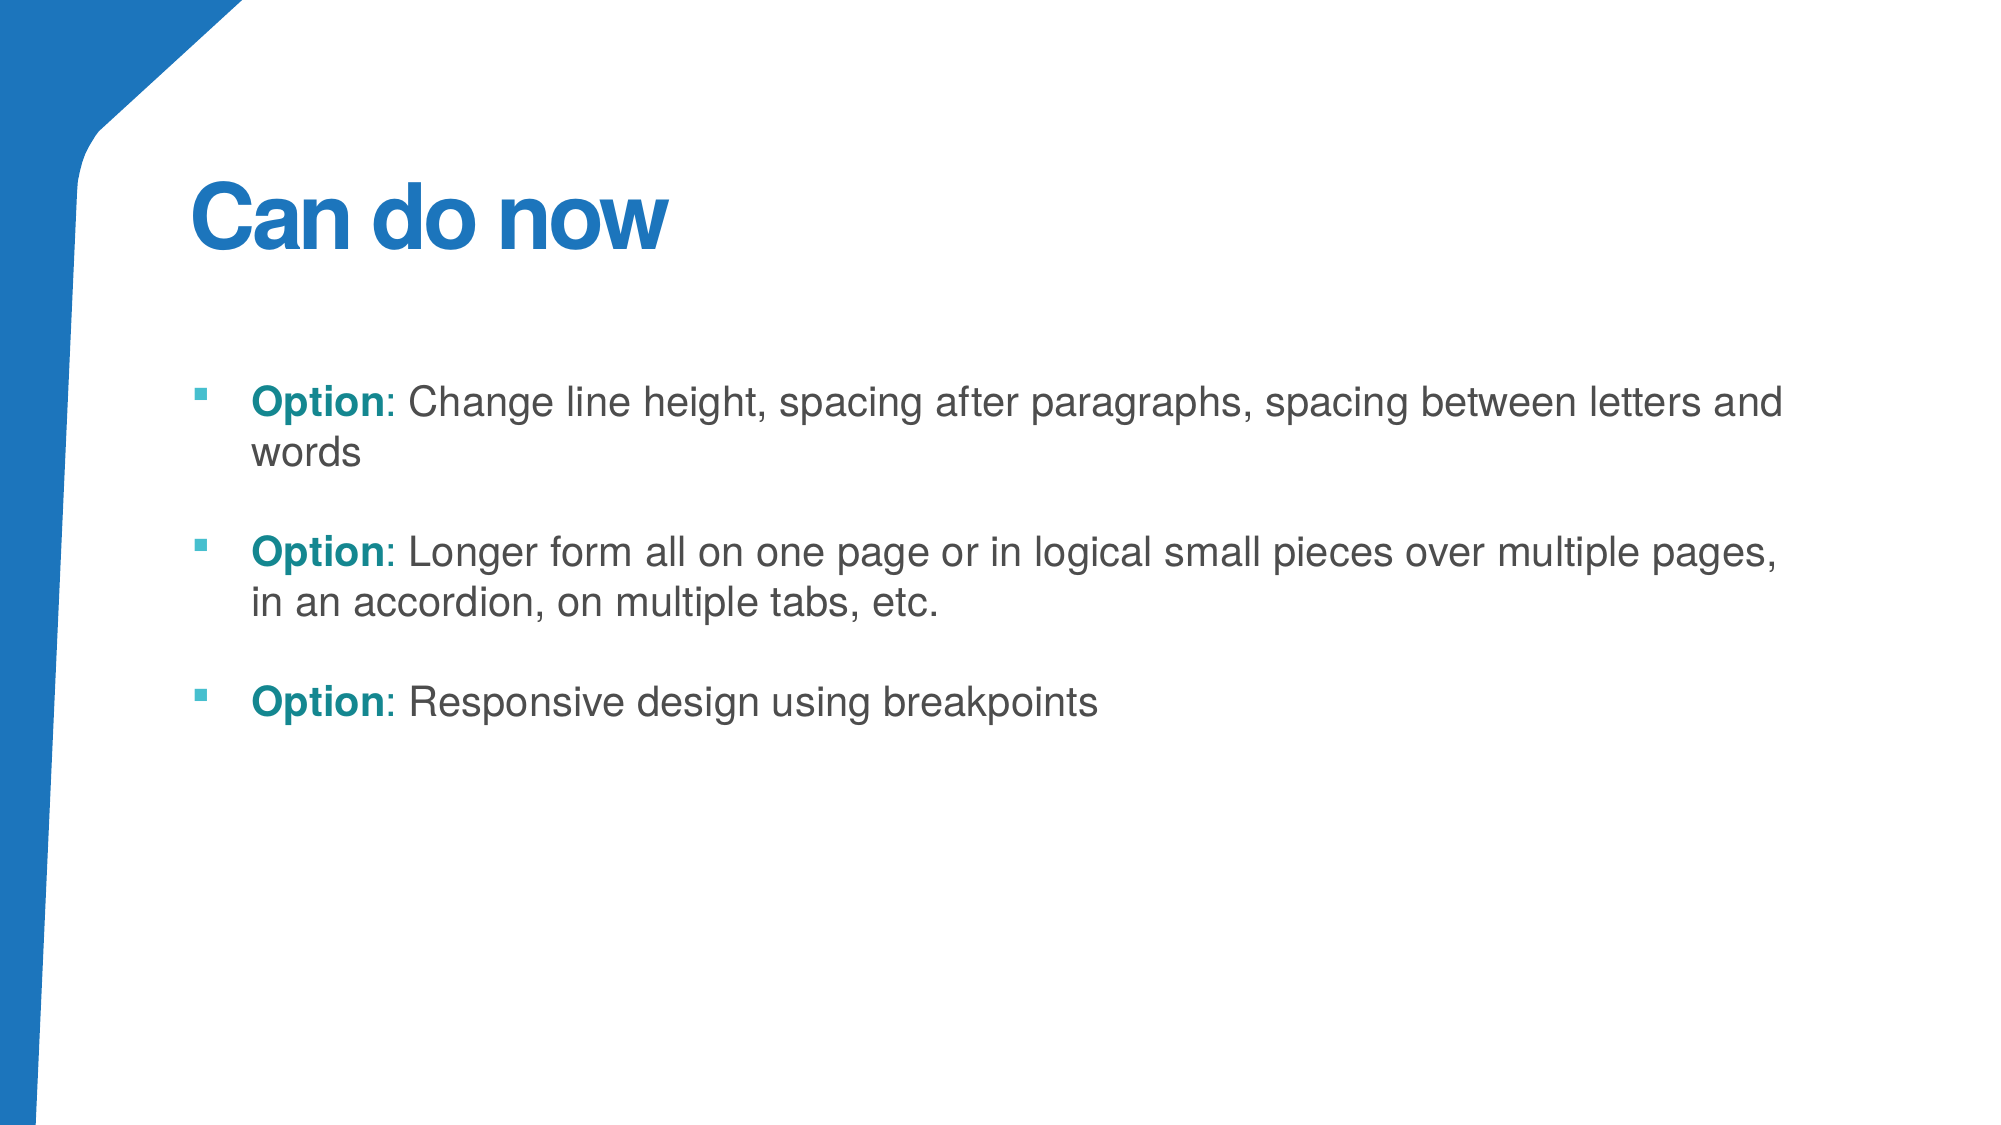

# Can do now
Option: Change line height, spacing after paragraphs, spacing between letters and words
Option: Longer form all on one page or in logical small pieces over multiple pages, in an accordion, on multiple tabs, etc.
Option: Responsive design using breakpoints